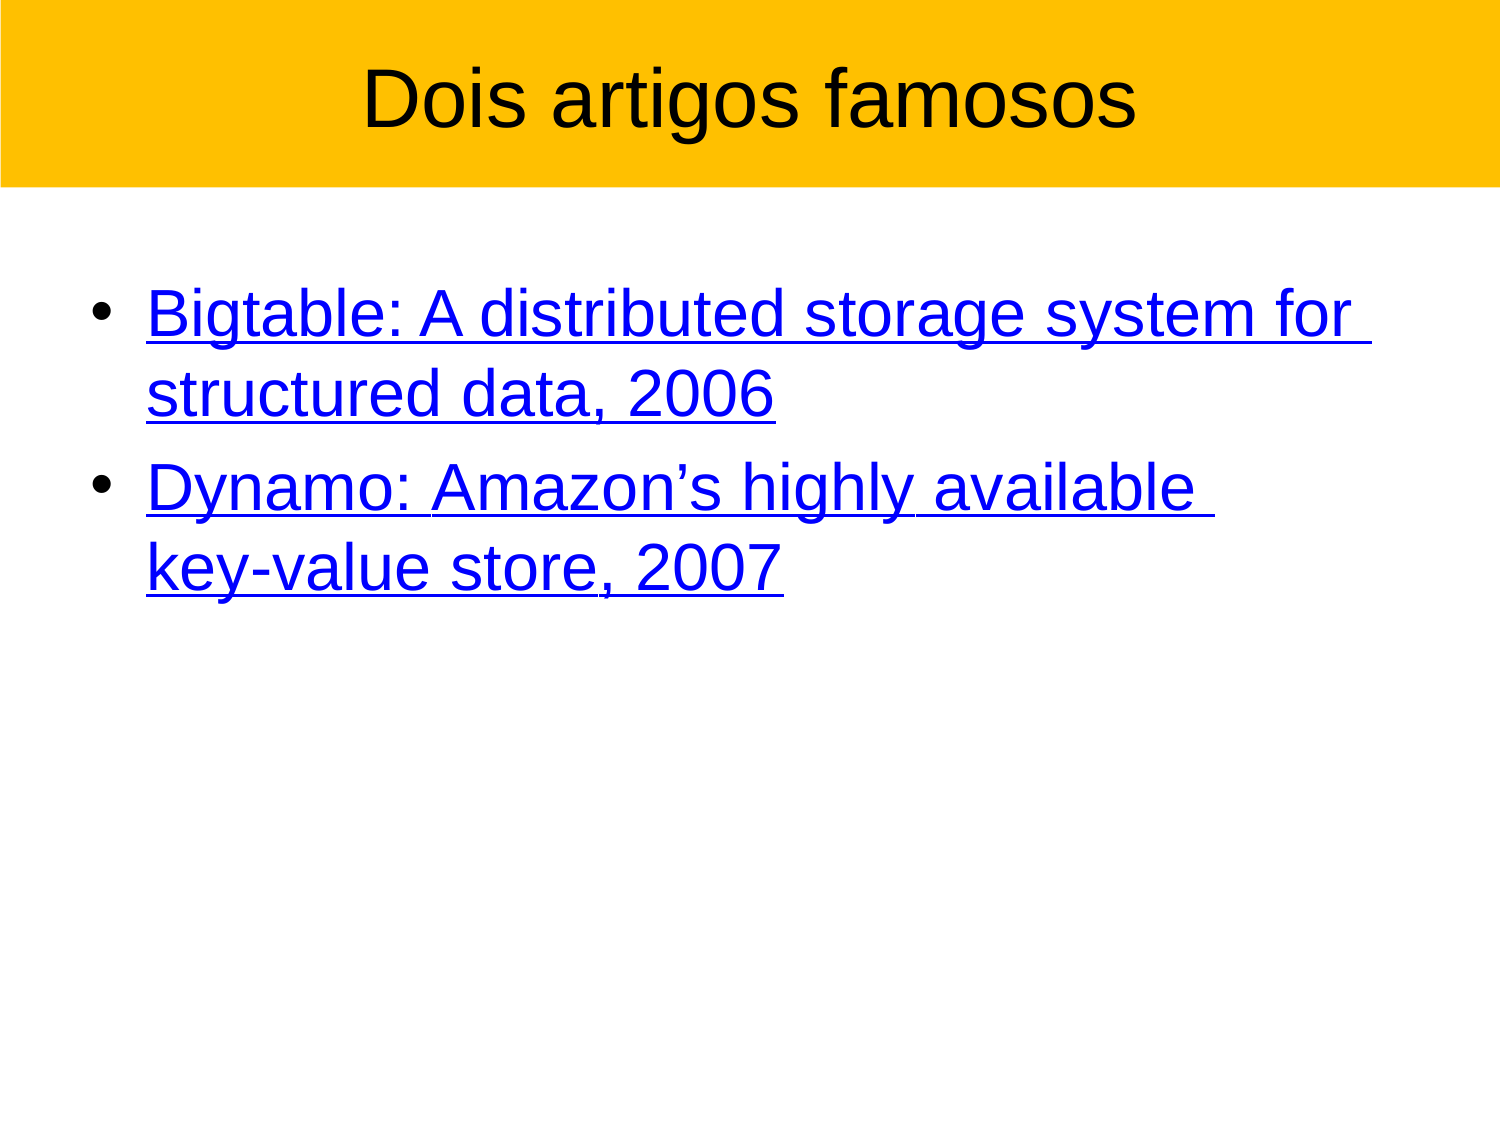

Dois artigos famosos
Bigtable: A distributed storage system for structured data, 2006
Dynamo: Amazon’s highly available key-value store, 2007